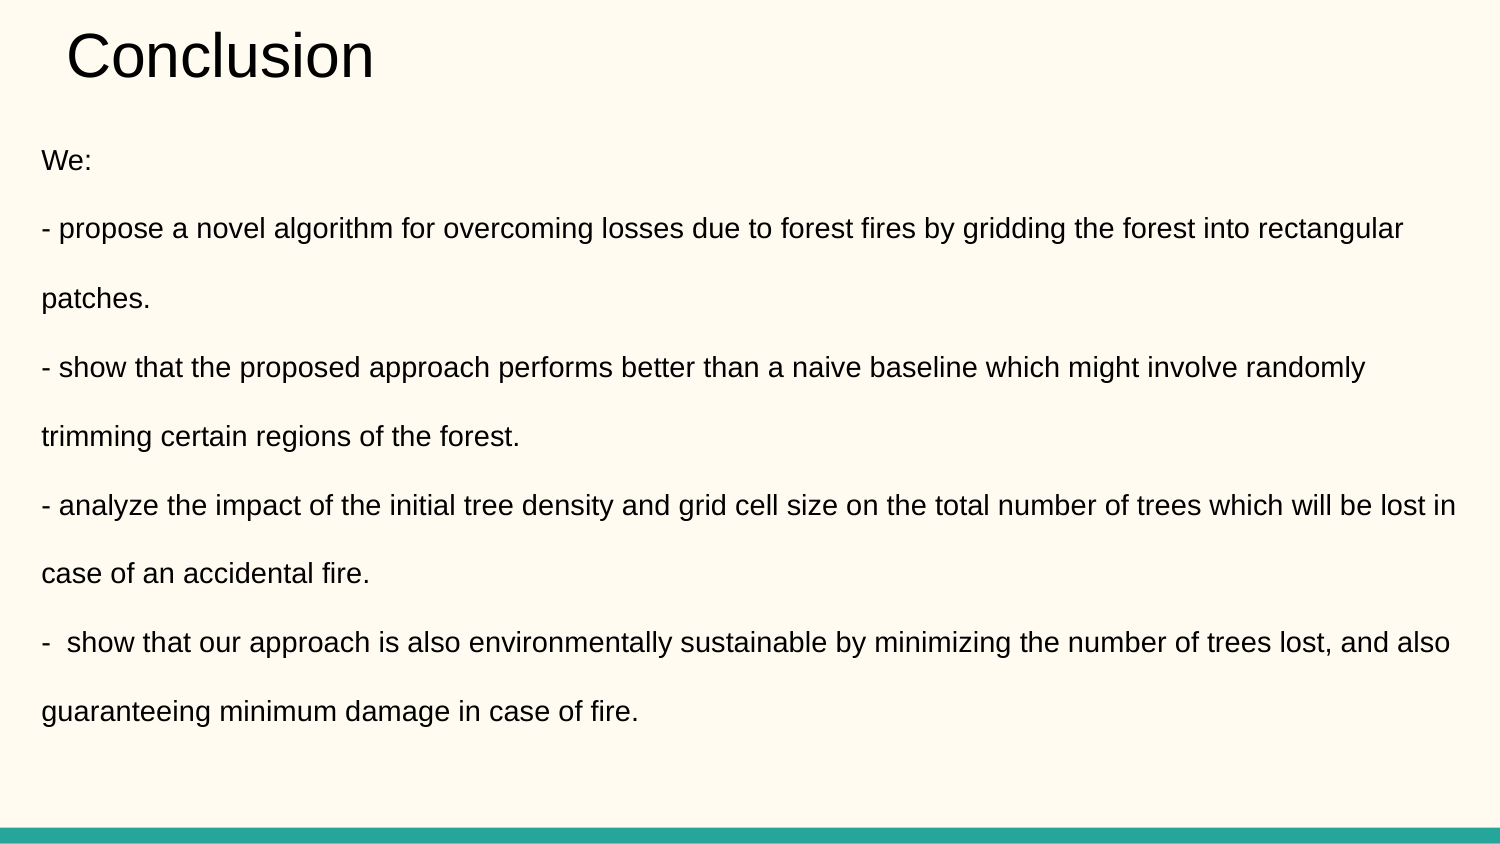

# Conclusion
We:
- propose a novel algorithm for overcoming losses due to forest fires by gridding the forest into rectangular patches.
- show that the proposed approach performs better than a naive baseline which might involve randomly trimming certain regions of the forest.
- analyze the impact of the initial tree density and grid cell size on the total number of trees which will be lost in case of an accidental fire.
-  show that our approach is also environmentally sustainable by minimizing the number of trees lost, and also guaranteeing minimum damage in case of fire.